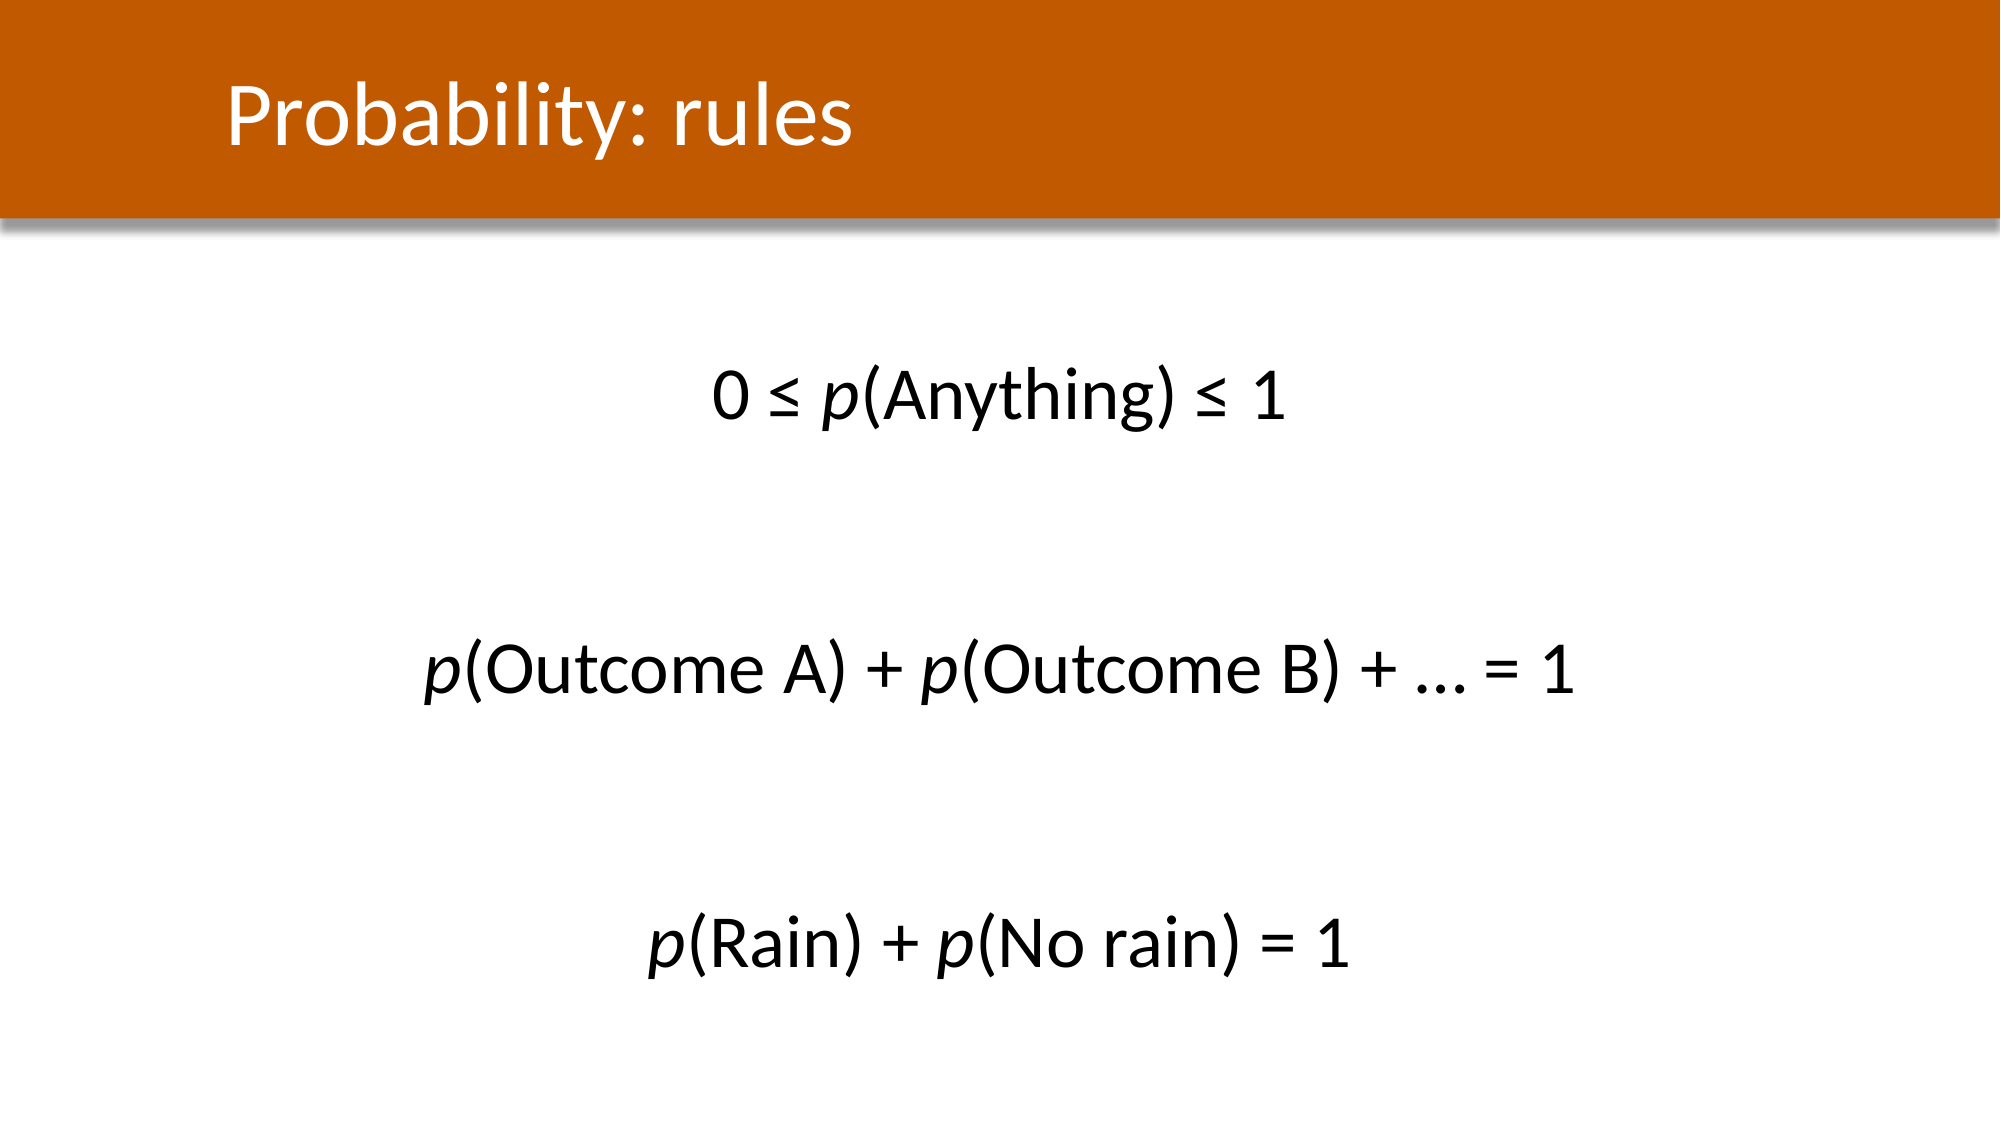

Probability: rules
0 ≤ p(Anything) ≤ 1
p(Outcome A) + p(Outcome B) + … = 1
p(Rain) + p(No rain) = 1